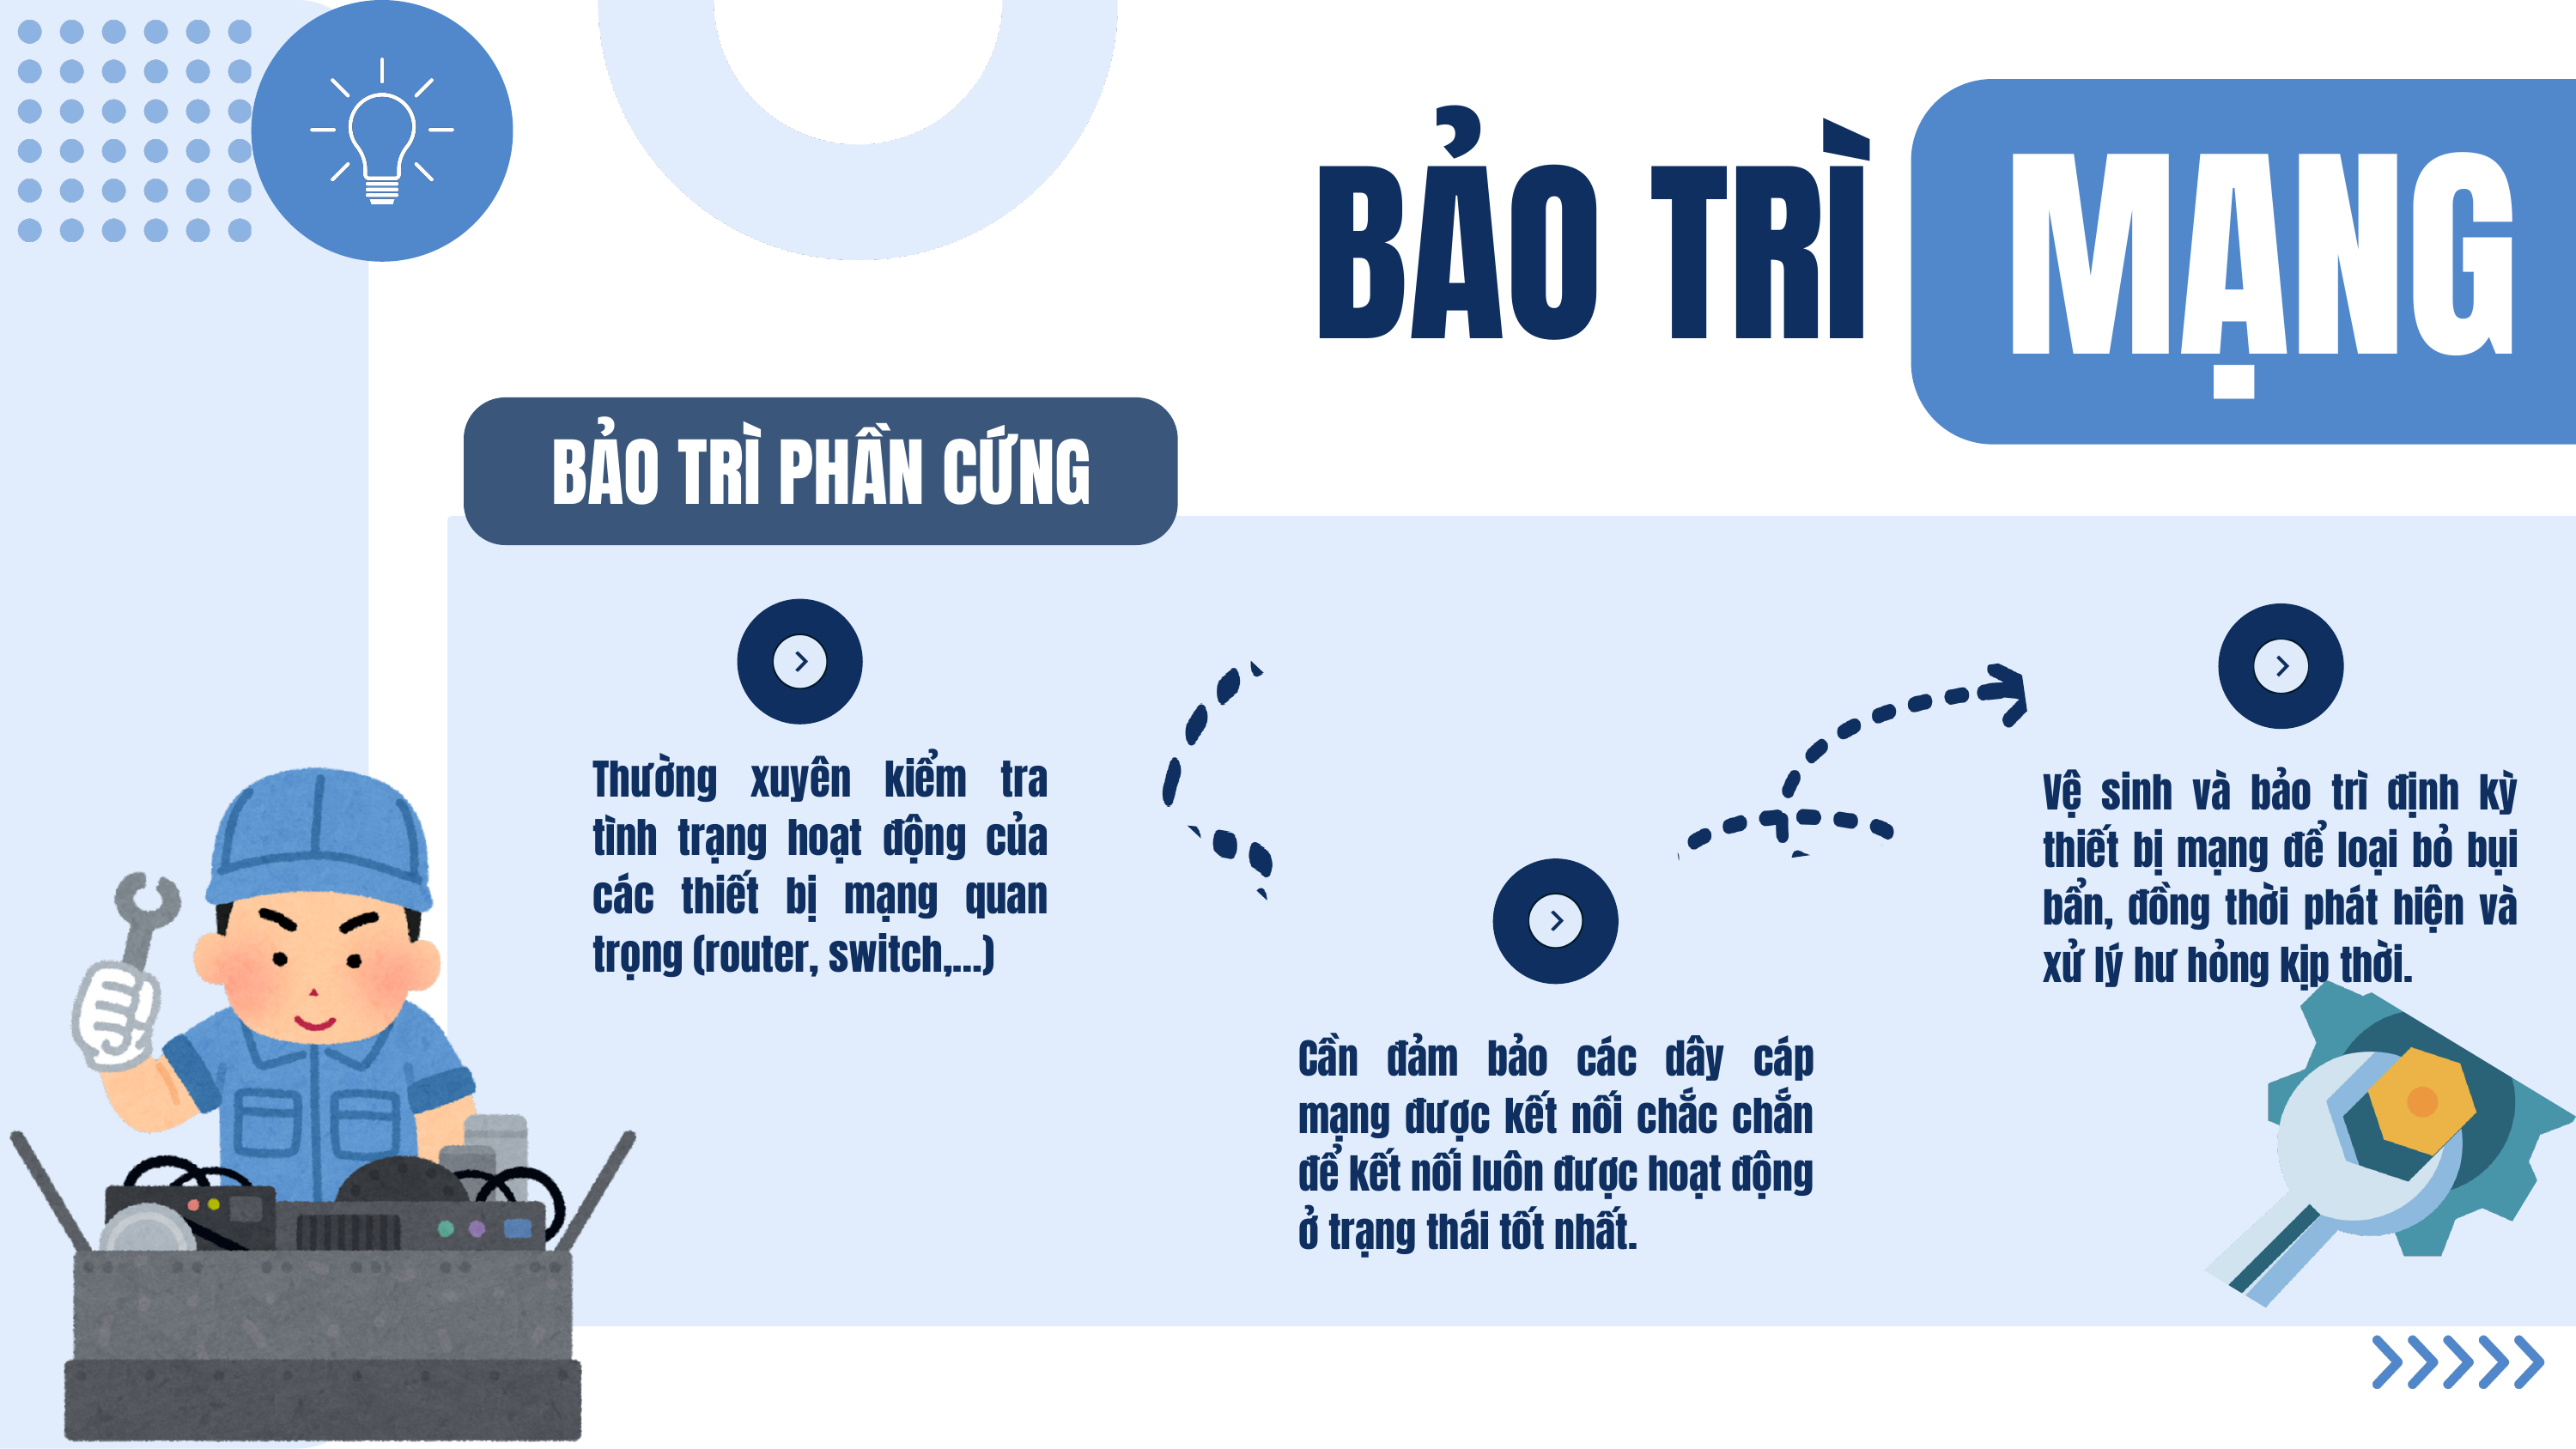

MẠNG
 BẢO TRÌ

BẢO TRÌ PHẦN CỨNG

Thường xuyên kiểm tra tình trạng hoạt động của các thiết bị mạng quan trọng (router, switch,…)

Vệ sinh và bảo trì định kỳ thiết bị mạng để loại bỏ bụi bẩn, đồng thời phát hiện và xử lý hư hỏng kịp thời.

Cần đảm bảo các dây cáp mạng được kết nối chắc chắn để kết nối luôn được hoạt động ở trạng thái tốt nhất.